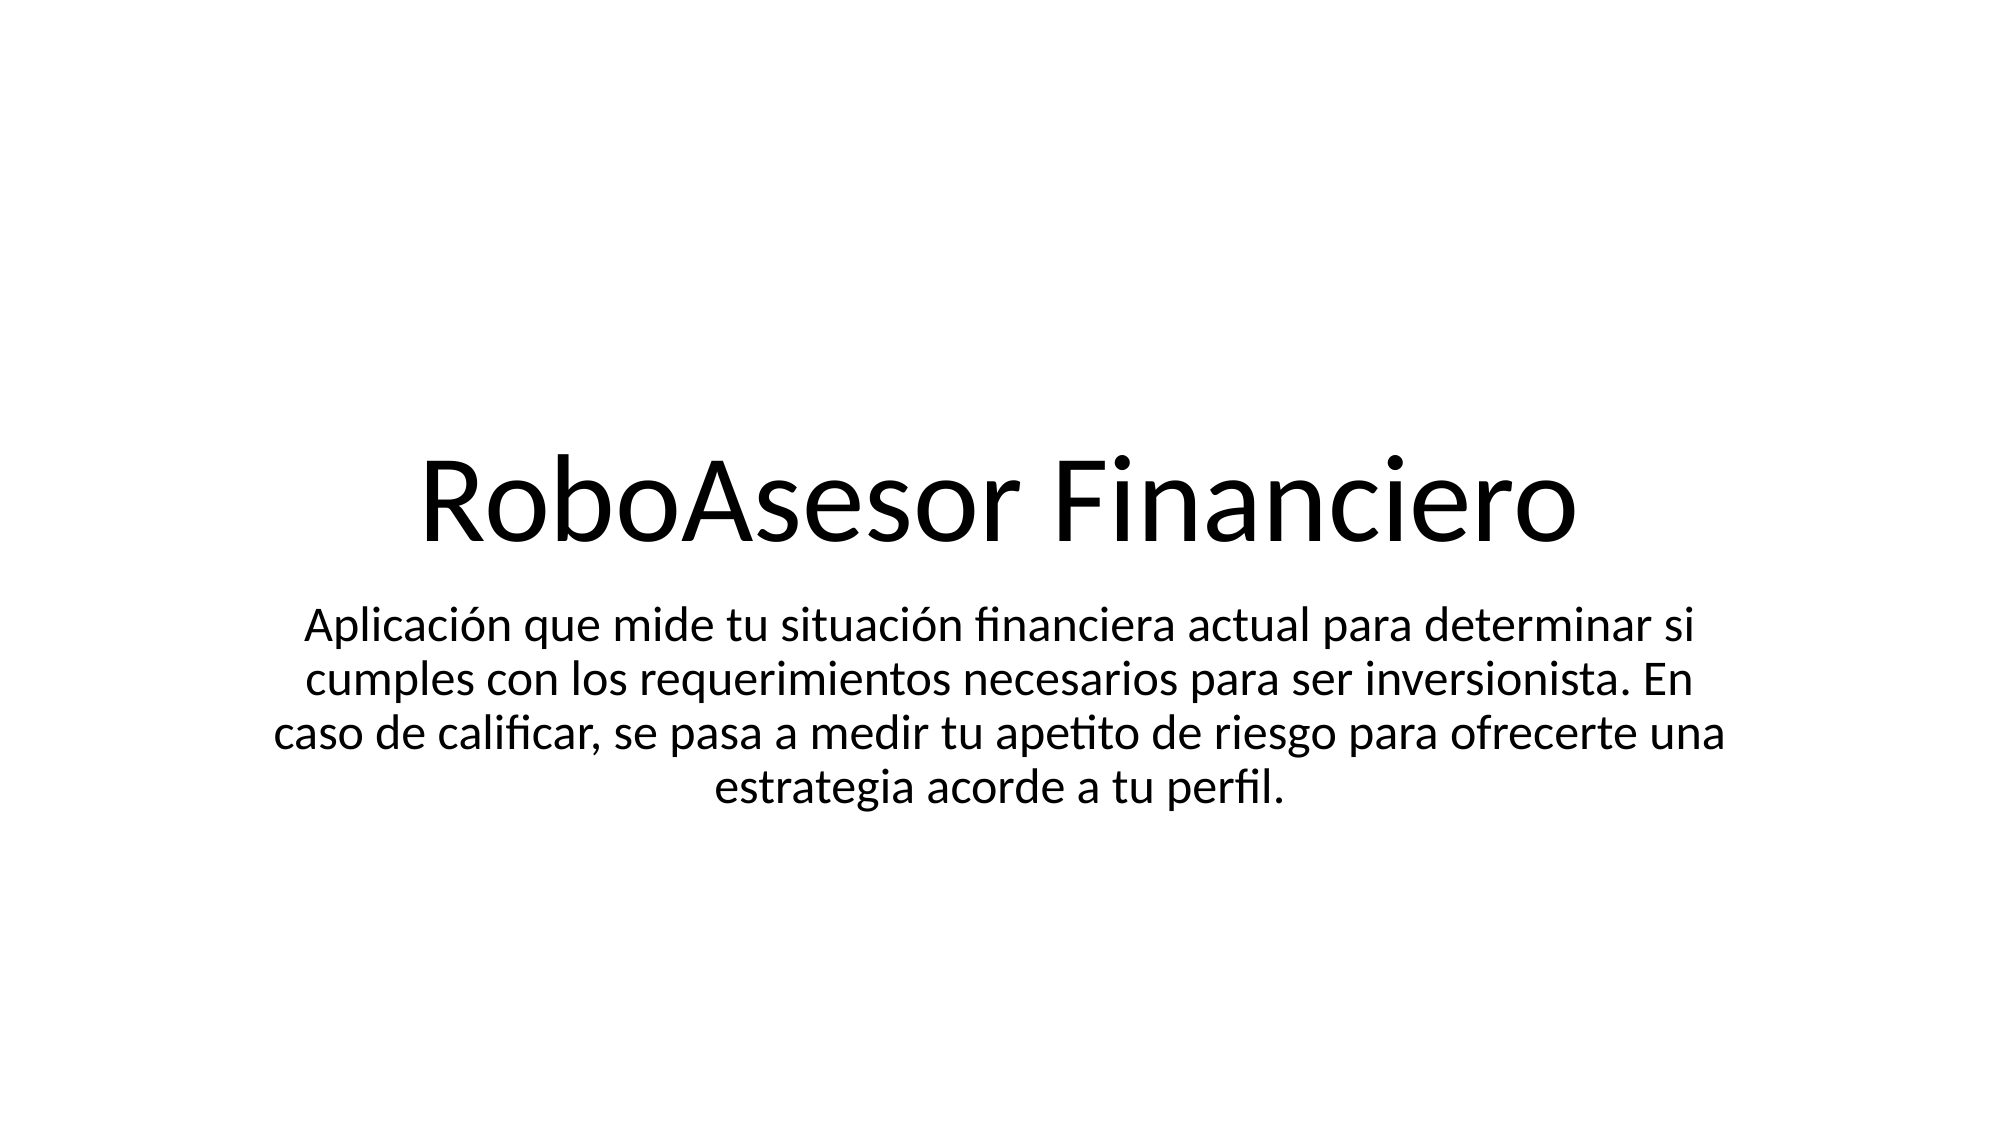

# RoboAsesor Financiero
Aplicación que mide tu situación financiera actual para determinar si cumples con los requerimientos necesarios para ser inversionista. En caso de calificar, se pasa a medir tu apetito de riesgo para ofrecerte una estrategia acorde a tu perfil.